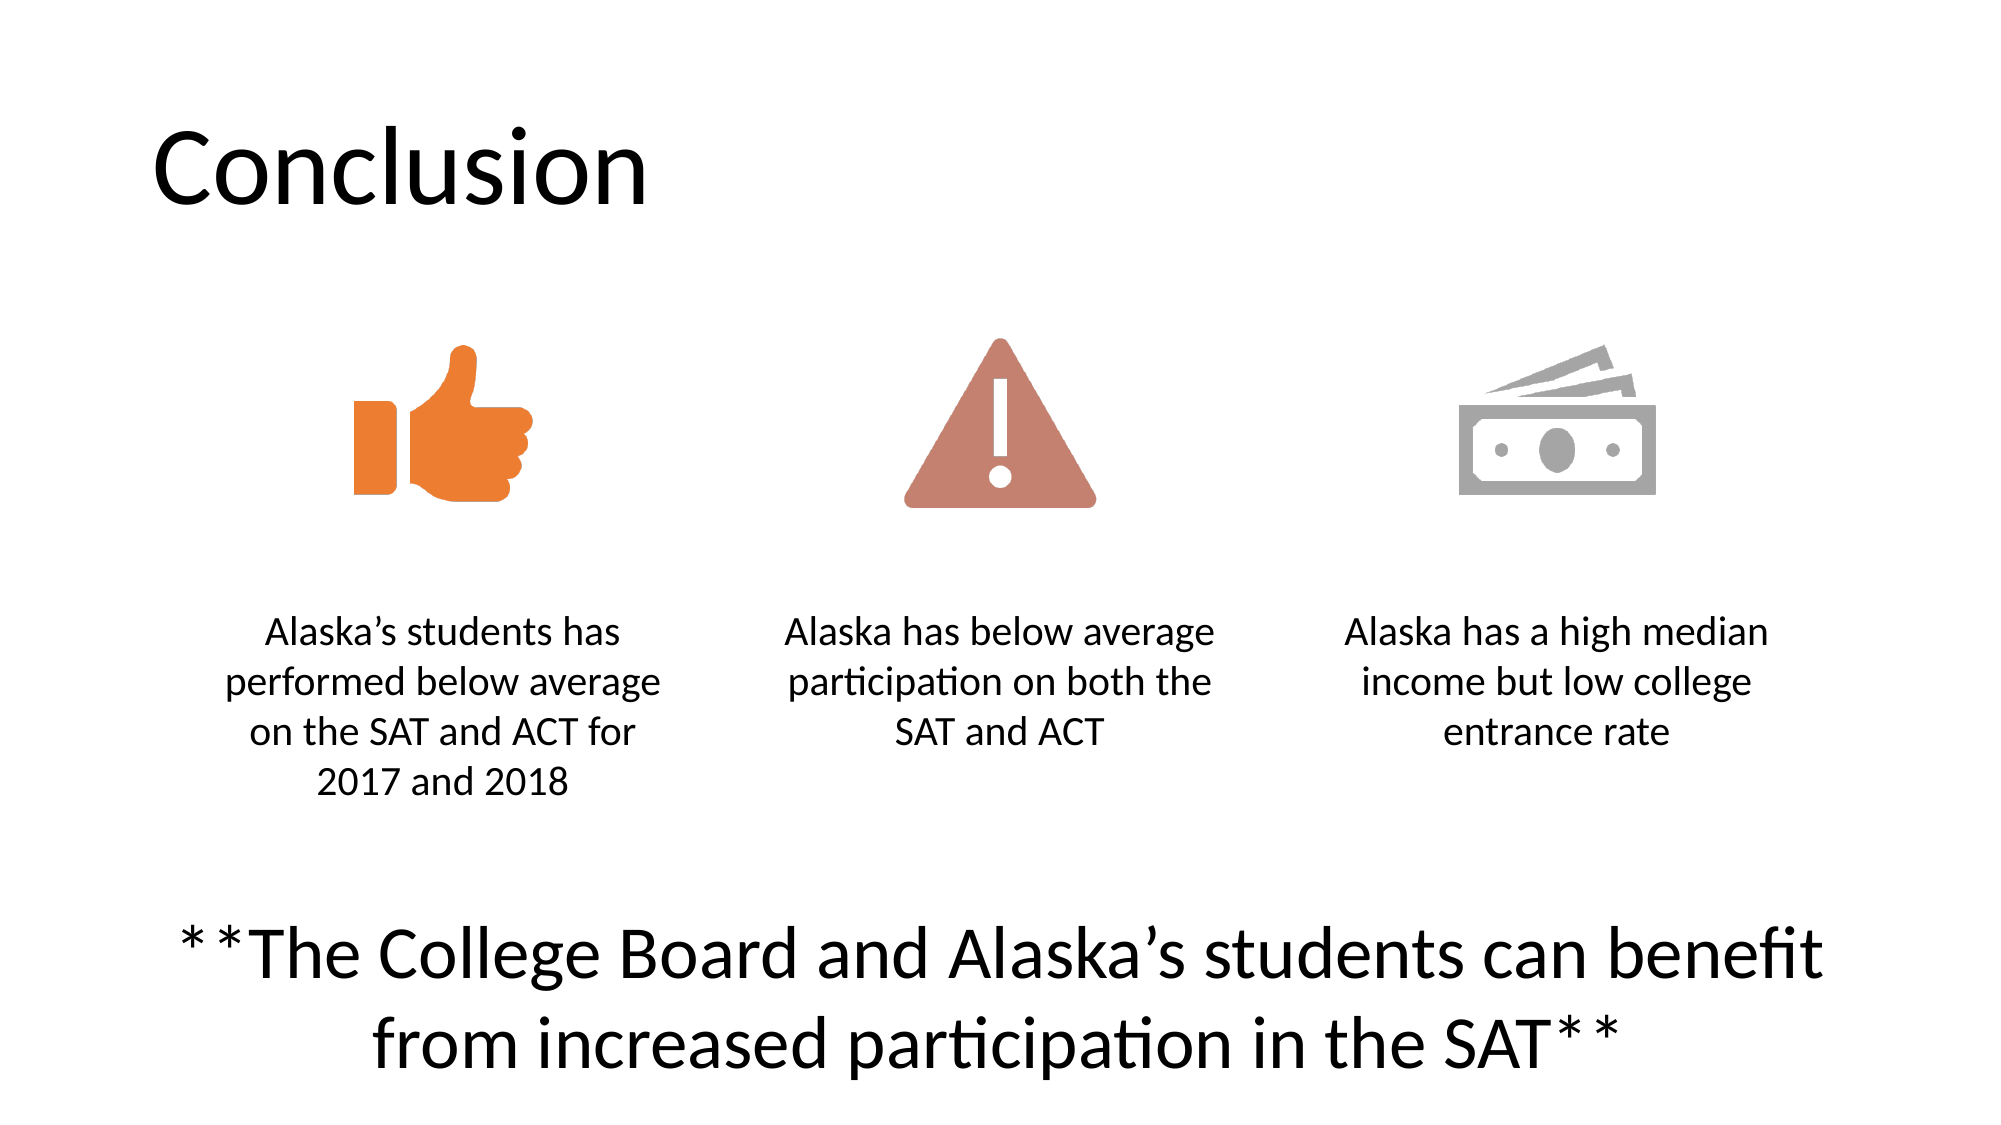

# Conclusion
Alaska’s students has performed below average on the SAT and ACT for 2017 and 2018
Alaska has below average participation on both the SAT and ACT
Alaska has a high median income but low college entrance rate
**The College Board and Alaska’s students can benefit from increased participation in the SAT**